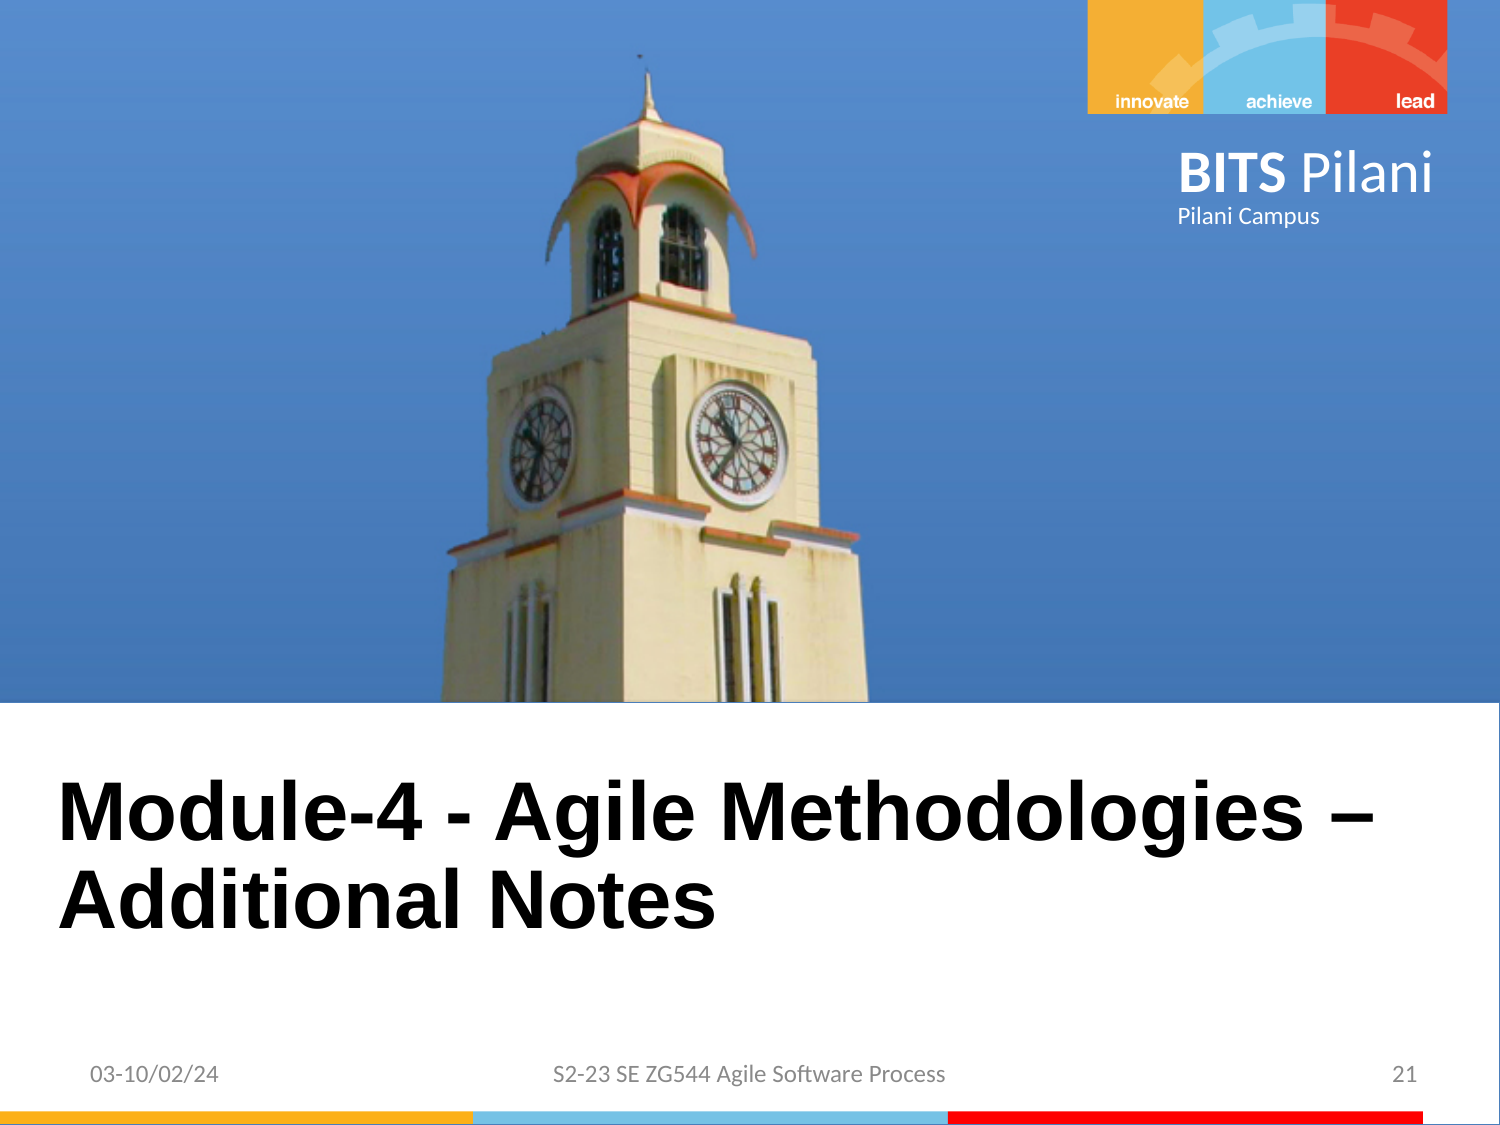

Module-4 - Agile Methodologies – Additional Notes
03-10/02/24
S2-23 SE ZG544 Agile Software Process
21